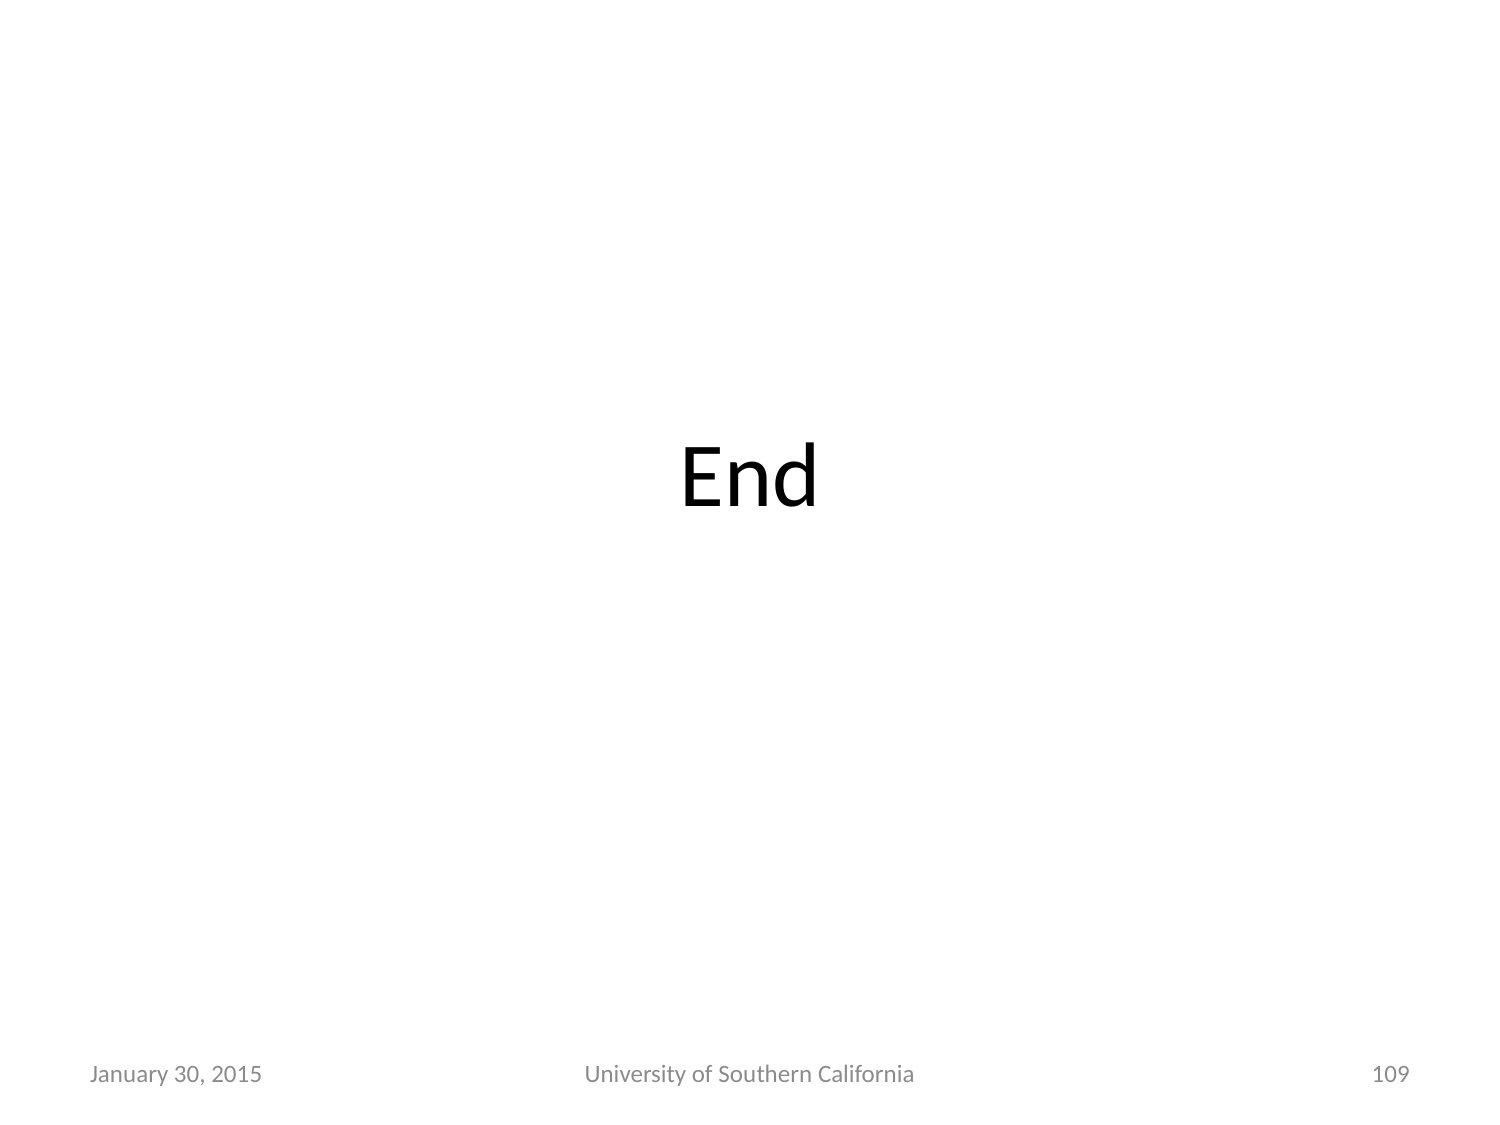

# End

January 30, 2015
University of Southern California
109